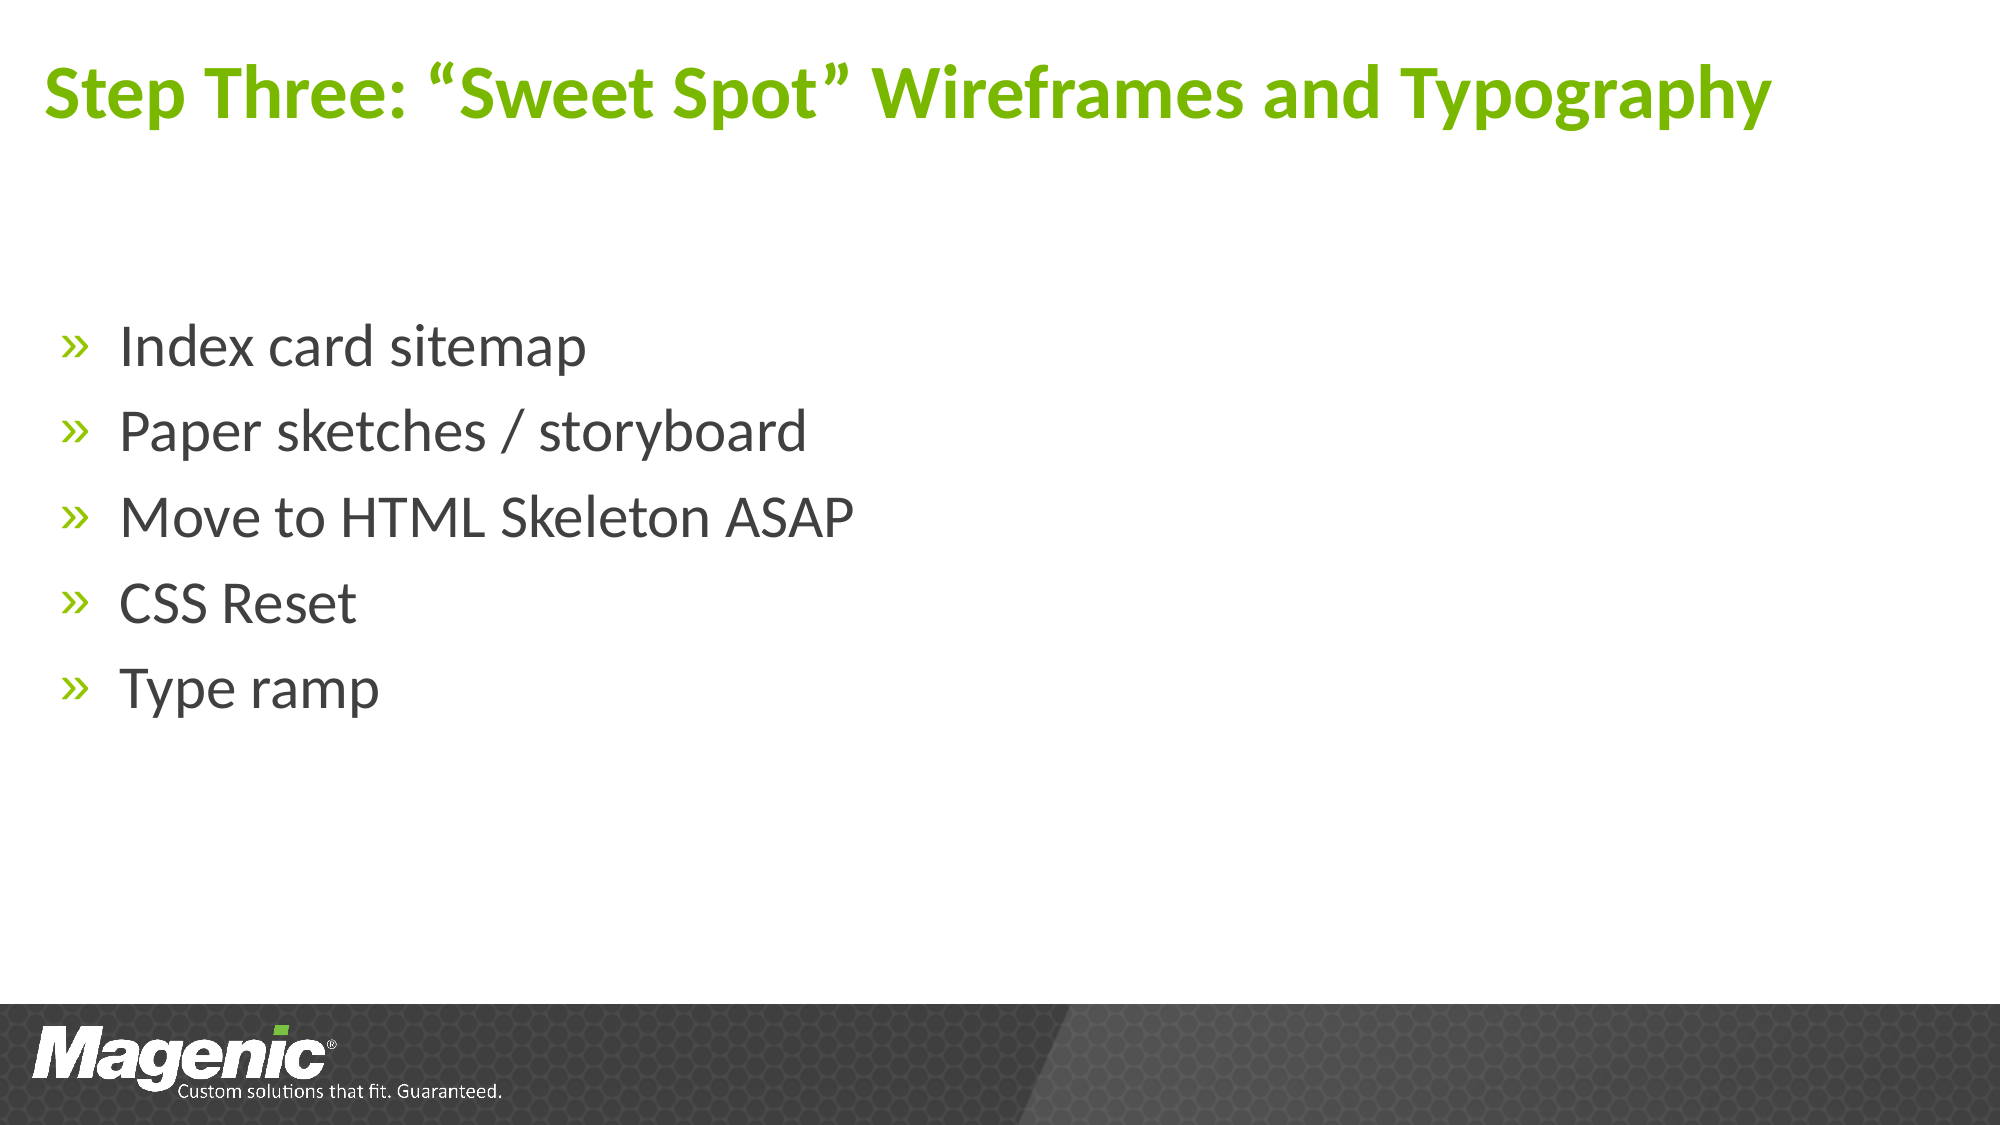

# Step Three: “Sweet Spot” Wireframes and Typography
Index card sitemap
Paper sketches / storyboard
Move to HTML Skeleton ASAP
CSS Reset
Type ramp